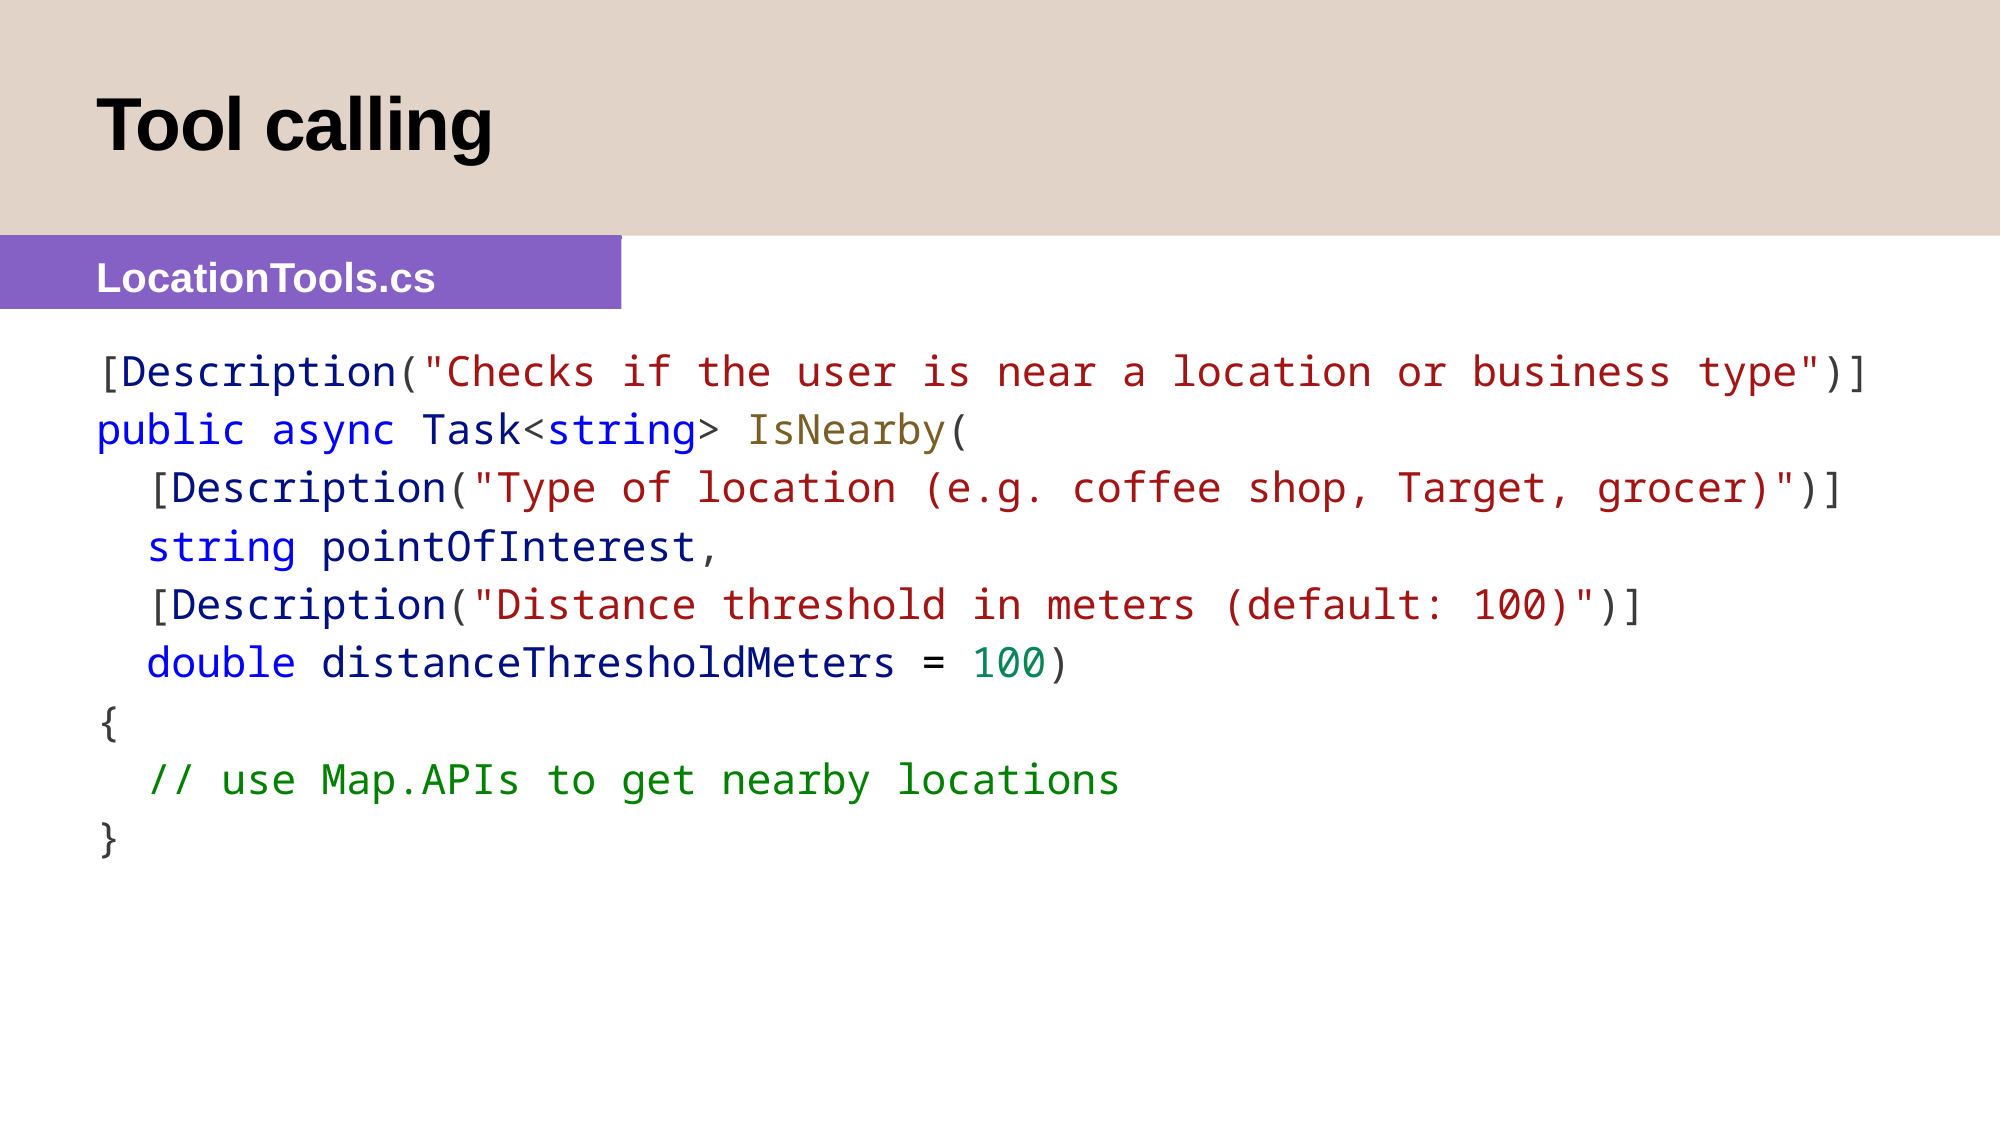

# Tool calling
LocationTools.cs
[Description("Checks if the user is near a location or business type")]
public async Task<string> IsNearby(
  [Description("Type of location (e.g. coffee shop, Target, grocer)")]
  string pointOfInterest,
  [Description("Distance threshold in meters (default: 100)")]
  double distanceThresholdMeters = 100)
{
  // use Map.APIs to get nearby locations
}